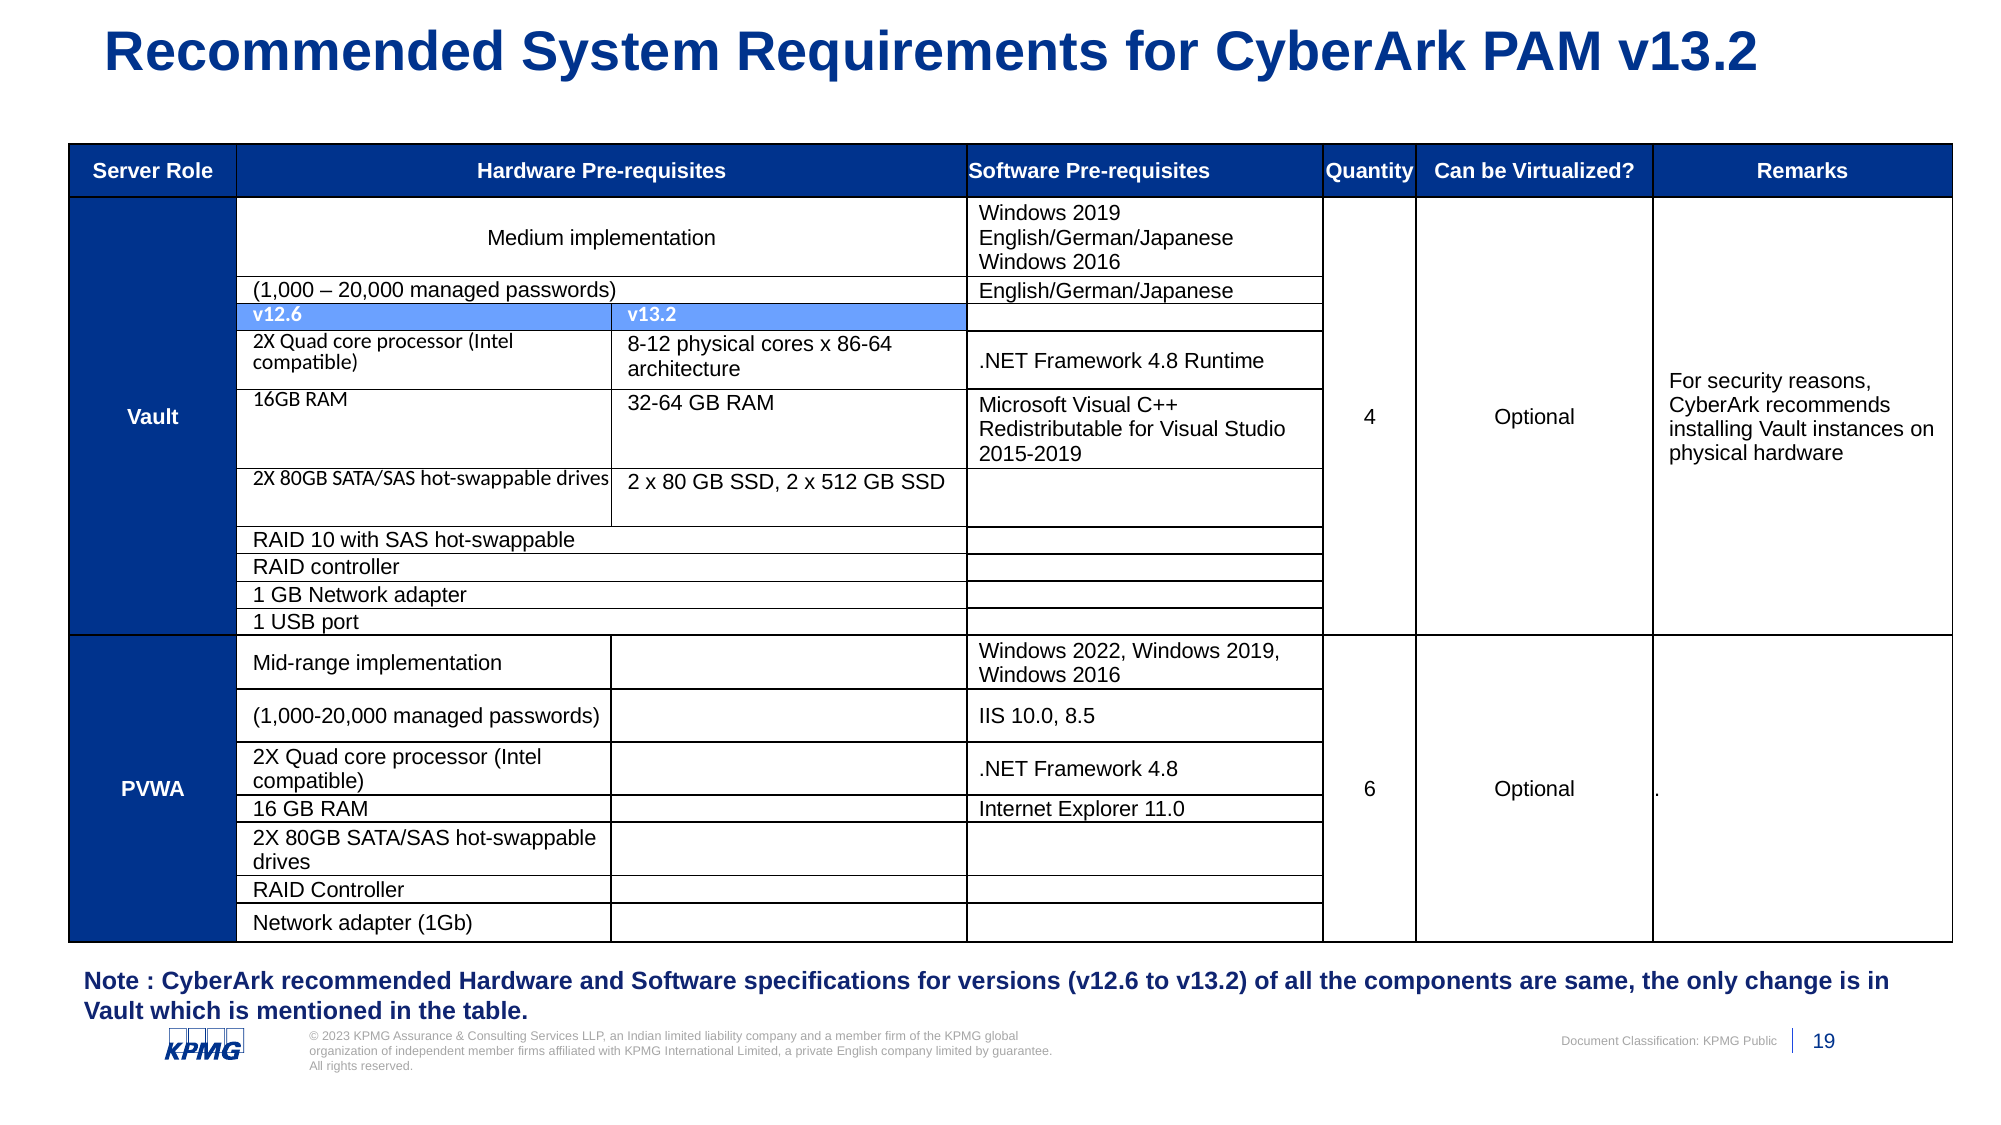

# Recommended System Requirements for CyberArk PAM v13.2
| Server Role | Hardware Pre-requisites |  | Software Pre-requisites | Quantity | Can be Virtualized? | Remarks |
| --- | --- | --- | --- | --- | --- | --- |
| Vault | Medium implementation |  | Windows 2019 English/German/Japanese Windows 2016 | 4 | Optional | For security reasons, CyberArk recommends installing Vault instances on physical hardware |
|  | (1,000 – 20,000 managed passwords) |  | English/German/Japanese |  |  |  |
|  | v12.6 | v13.2 |  |  |  |  |
|  | 2X Quad core processor (Intel compatible) | 8-12 physical cores x 86-64 architecture | .NET Framework 4.8 Runtime |  |  |  |
|  | 16GB RAM | 32-64 GB RAM | Microsoft Visual C++ Redistributable for Visual Studio 2015-2019 |  |  |  |
|  | 2X 80GB SATA/SAS hot-swappable drives | 2 x 80 GB SSD, 2 x 512 GB SSD |  |  |  |  |
|  | RAID 10 with SAS hot-swappable |  |  |  |  |  |
|  | RAID controller |  |  |  |  |  |
|  | 1 GB Network adapter |  |  |  |  |  |
|  | 1 USB port |  |  |  |  |  |
| PVWA | Mid-range implementation |  | Windows 2022, Windows 2019, Windows 2016 | 6 | Optional | . |
|  | (1,000-20,000 managed passwords) |  | IIS 10.0, 8.5 |  |  |  |
|  | 2X Quad core processor (Intel compatible) |  | .NET Framework 4.8 |  |  |  |
|  | 16 GB RAM |  | Internet Explorer 11.0 |  |  |  |
|  | 2X 80GB SATA/SAS hot-swappable drives |  |  |  |  |  |
|  | RAID Controller |  |  |  |  |  |
|  | Network adapter (1Gb) |  |  |  |  |  |
Note : CyberArk recommended Hardware and Software specifications for versions (v12.6 to v13.2) of all the components are same, the only change is in Vault which is mentioned in the table.